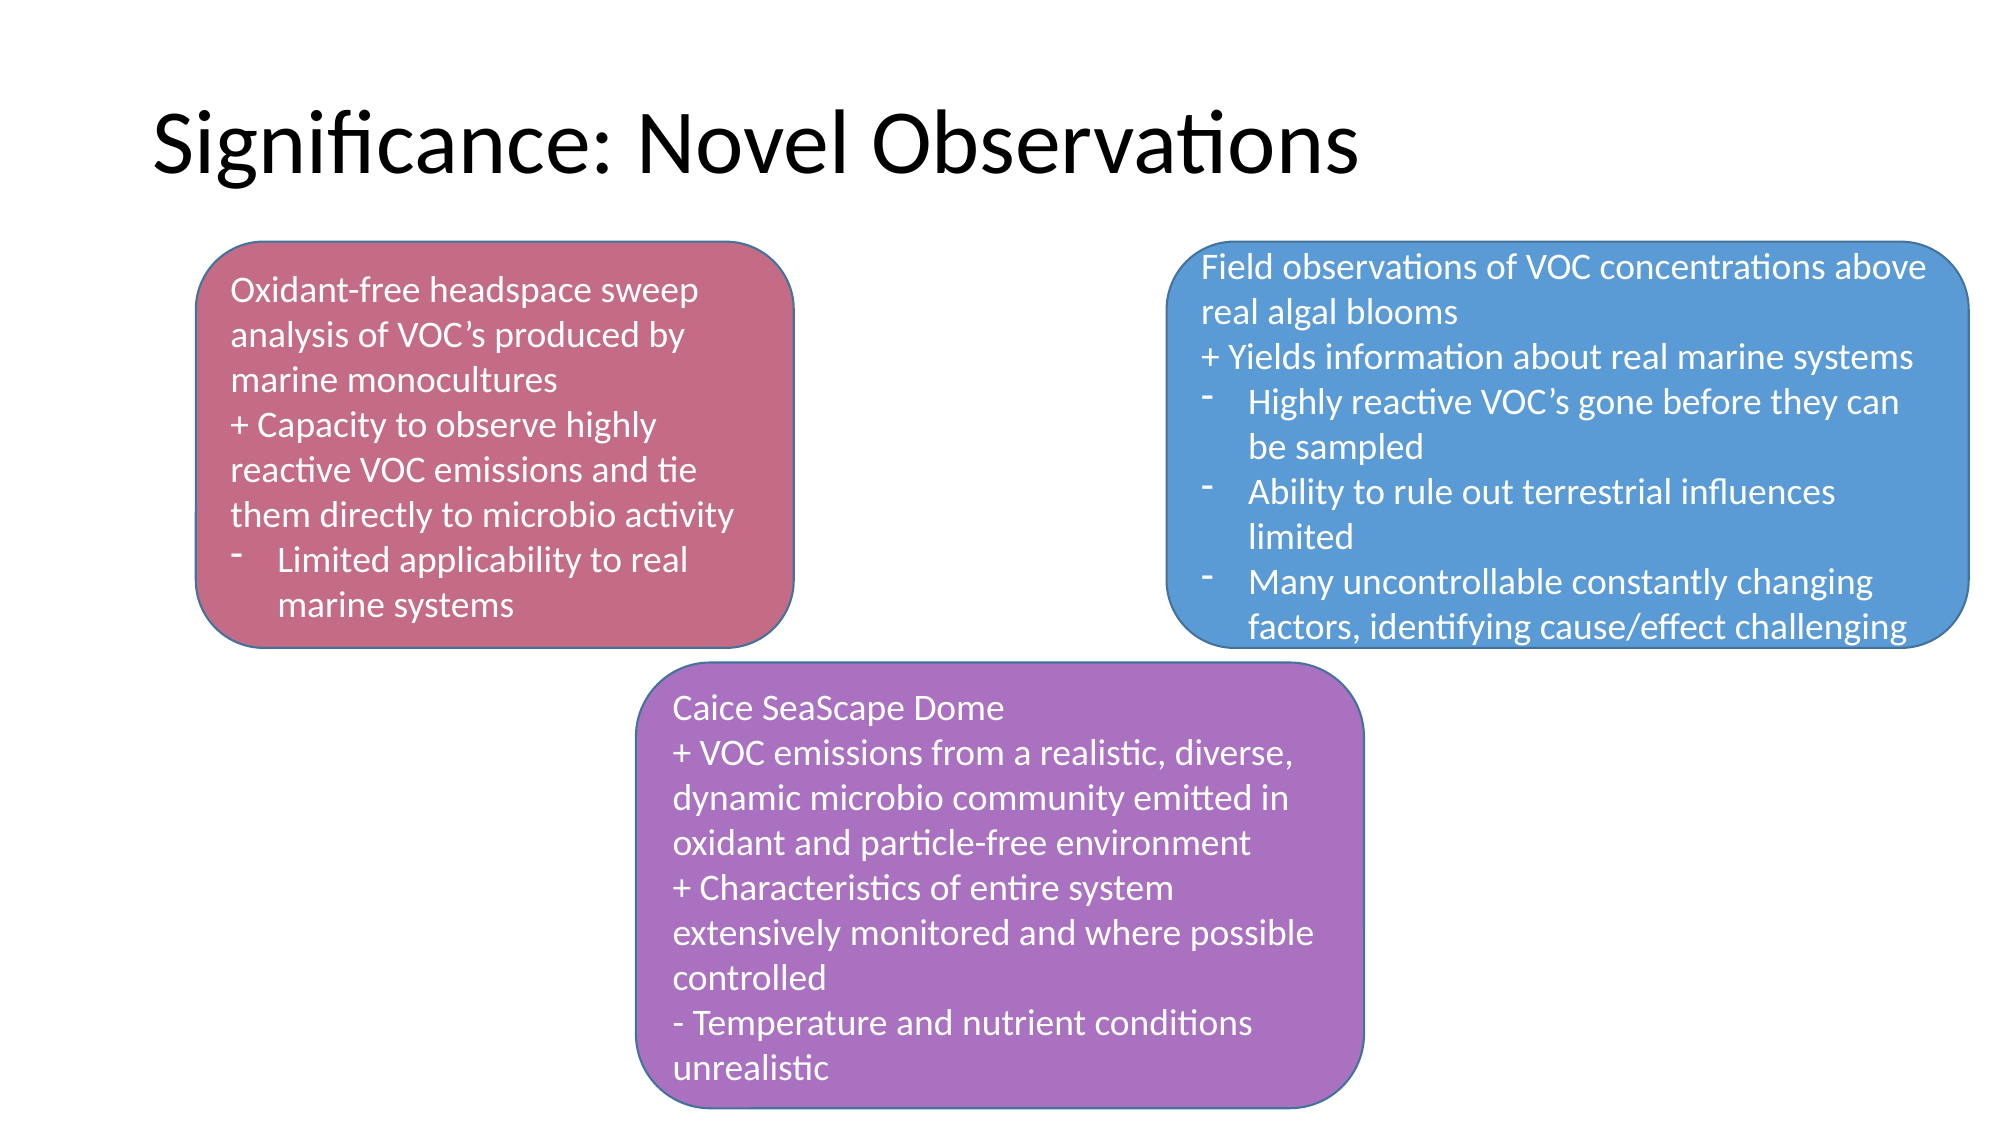

# Significance: Novel Observations
Oxidant-free headspace sweep analysis of VOC’s produced by marine monocultures
+ Capacity to observe highly reactive VOC emissions and tie them directly to microbio activity
Limited applicability to real marine systems
Field observations of VOC concentrations above real algal blooms
+ Yields information about real marine systems
Highly reactive VOC’s gone before they can be sampled
Ability to rule out terrestrial influences limited
Many uncontrollable constantly changing  factors, identifying cause/effect challenging
Caice SeaScape Dome
+ VOC emissions from a realistic, diverse, dynamic microbio community emitted in oxidant and particle-free environment
+ Characteristics of entire system extensively monitored and where possible controlled
- Temperature and nutrient conditions unrealistic